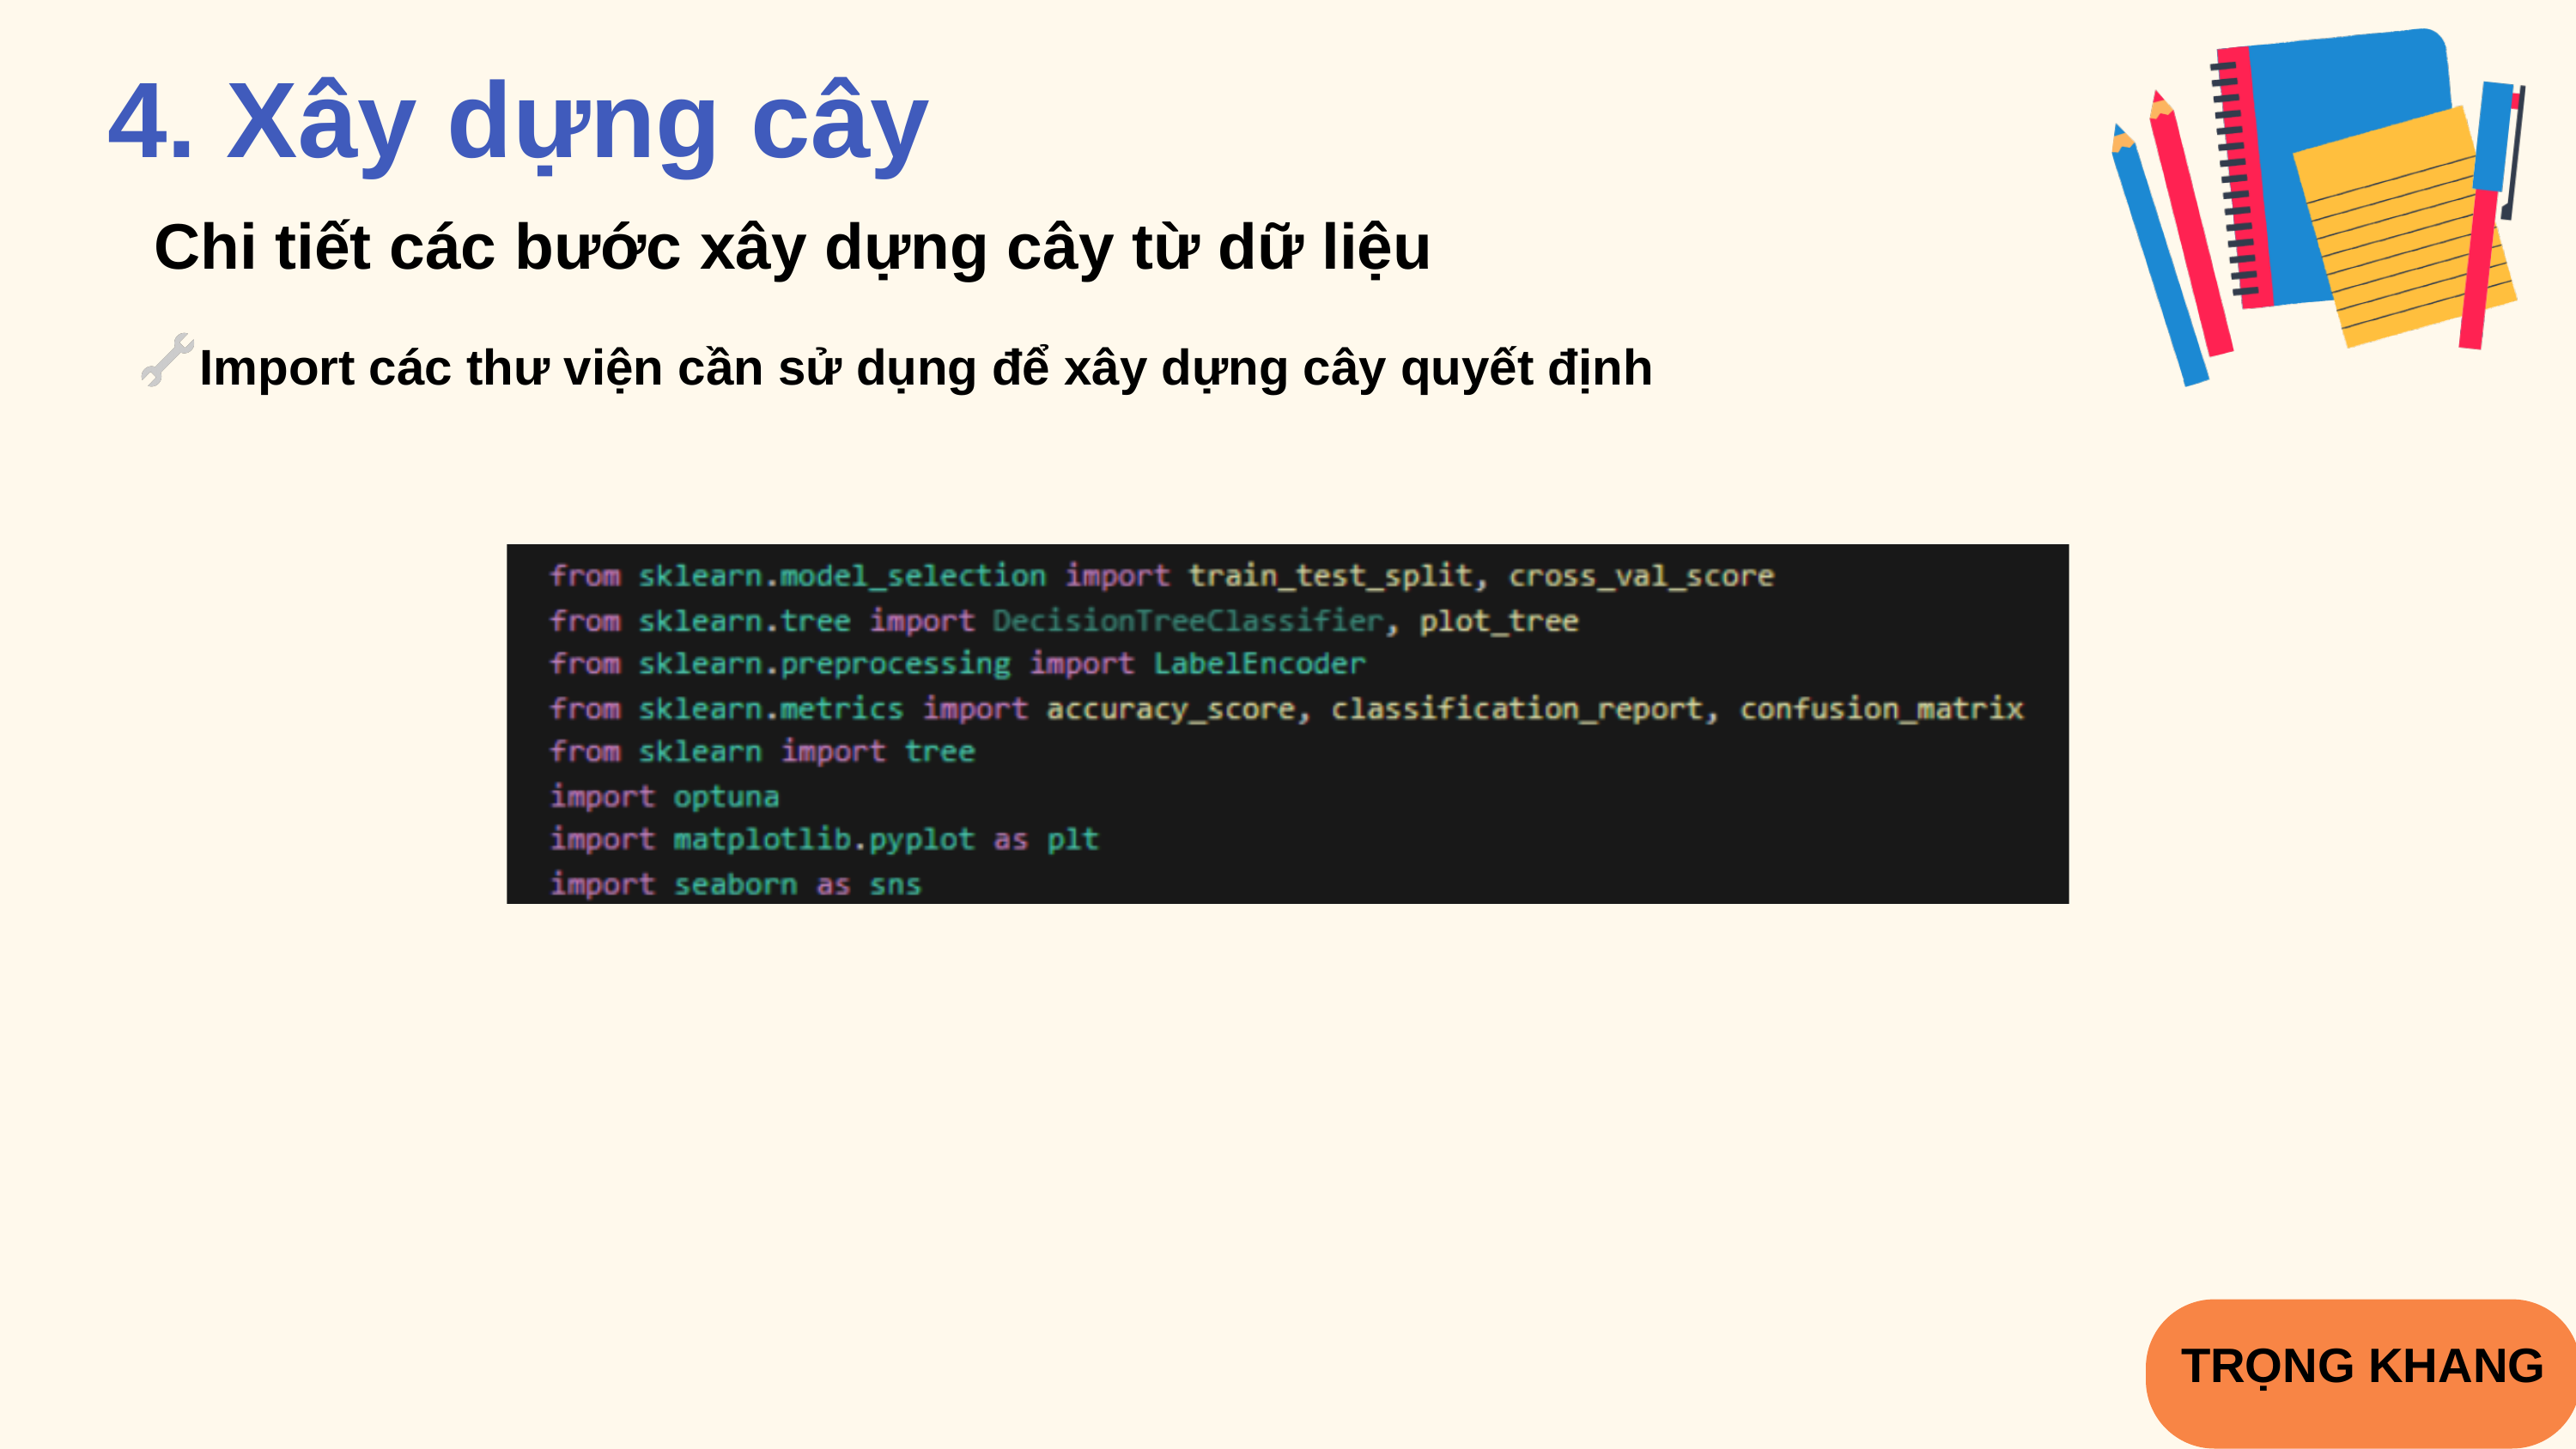

4. Xây dựng cây

Chi tiết các bước xây dựng cây từ dữ liệu
Import các thư viện cần sử dụng để xây dựng cây quyết định

TRỌNG KHANG